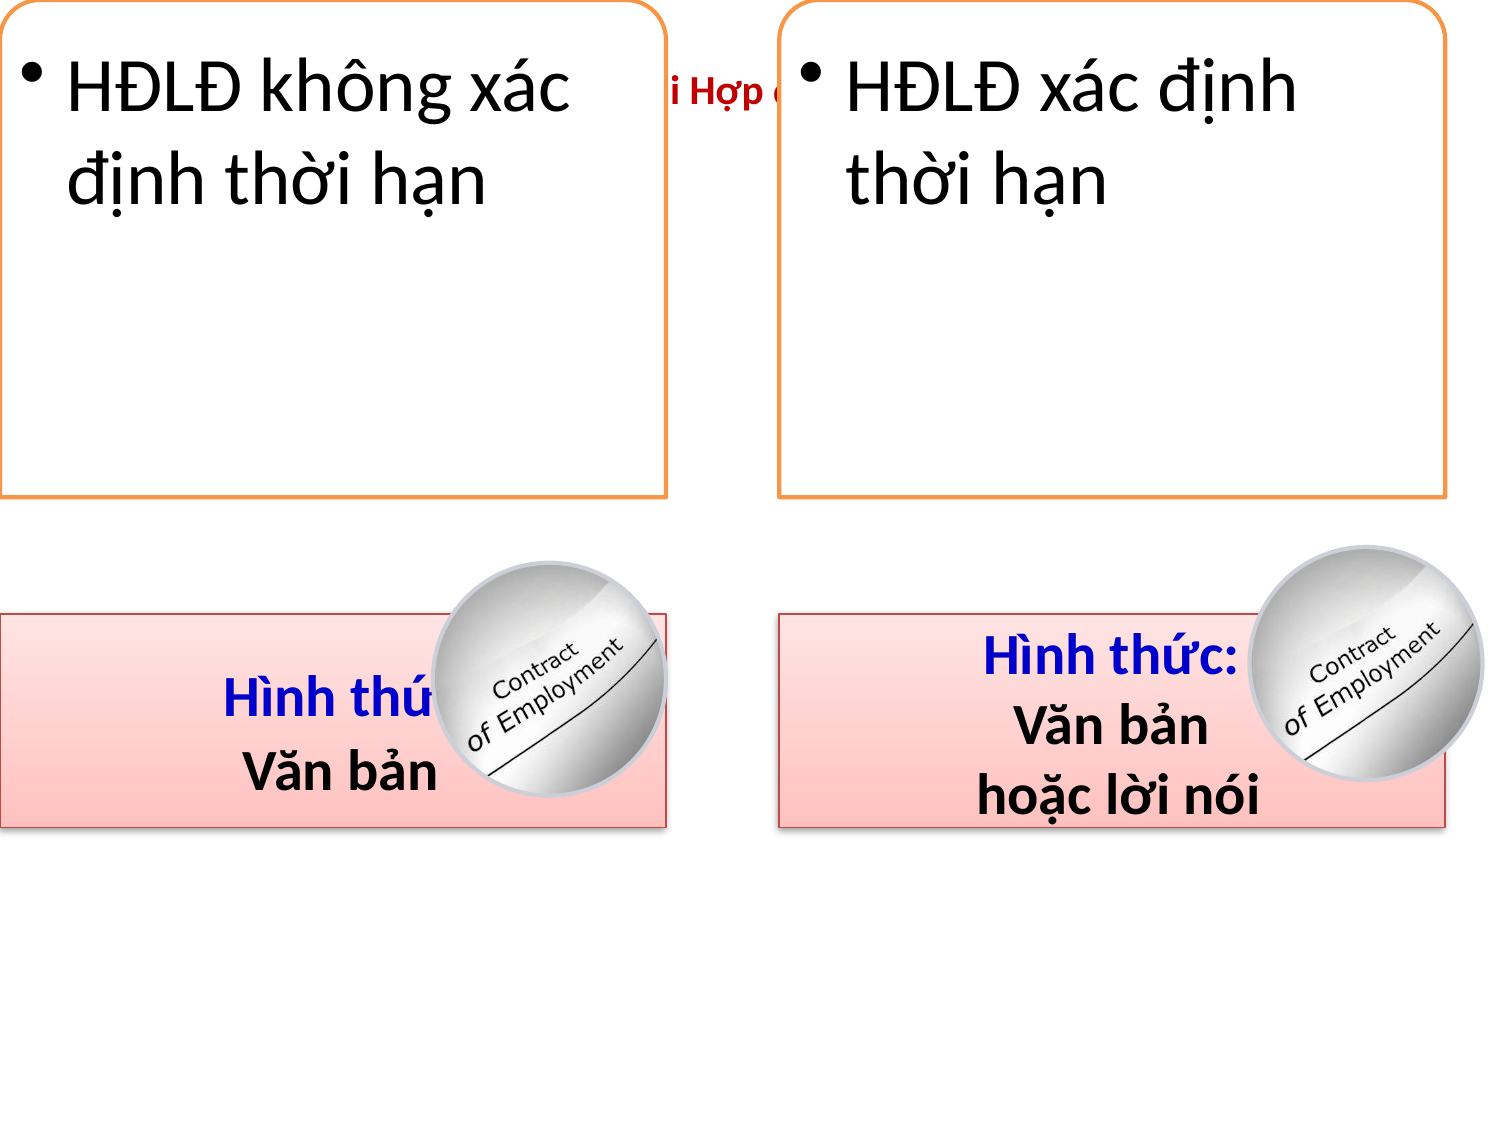

# 2. Phân loại Hợp đồng lao động
HĐLĐ không xác định thời hạn
  Hình thức:
Văn bản
HĐLĐ xác định thời hạn
Hình thức:
Văn bản
hoặc lời nói